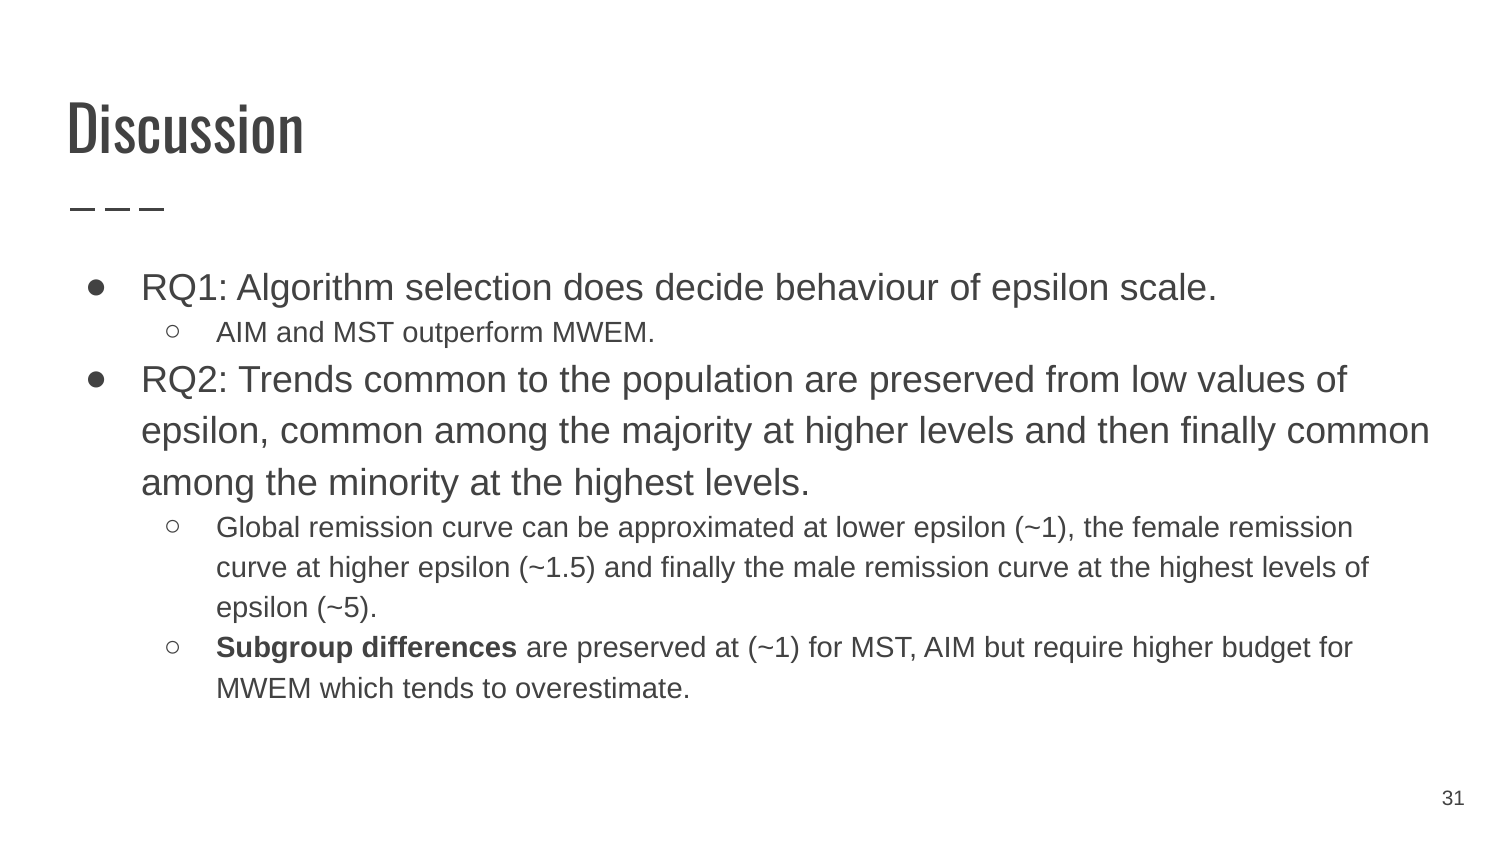

# Discussion
RQ1: Algorithm selection does decide behaviour of epsilon scale.
AIM and MST outperform MWEM.
RQ2: Trends common to the population are preserved from low values of epsilon, common among the majority at higher levels and then finally common among the minority at the highest levels.
Global remission curve can be approximated at lower epsilon (~1), the female remission curve at higher epsilon (~1.5) and finally the male remission curve at the highest levels of epsilon (~5).
Subgroup differences are preserved at (~1) for MST, AIM but require higher budget for MWEM which tends to overestimate.
31